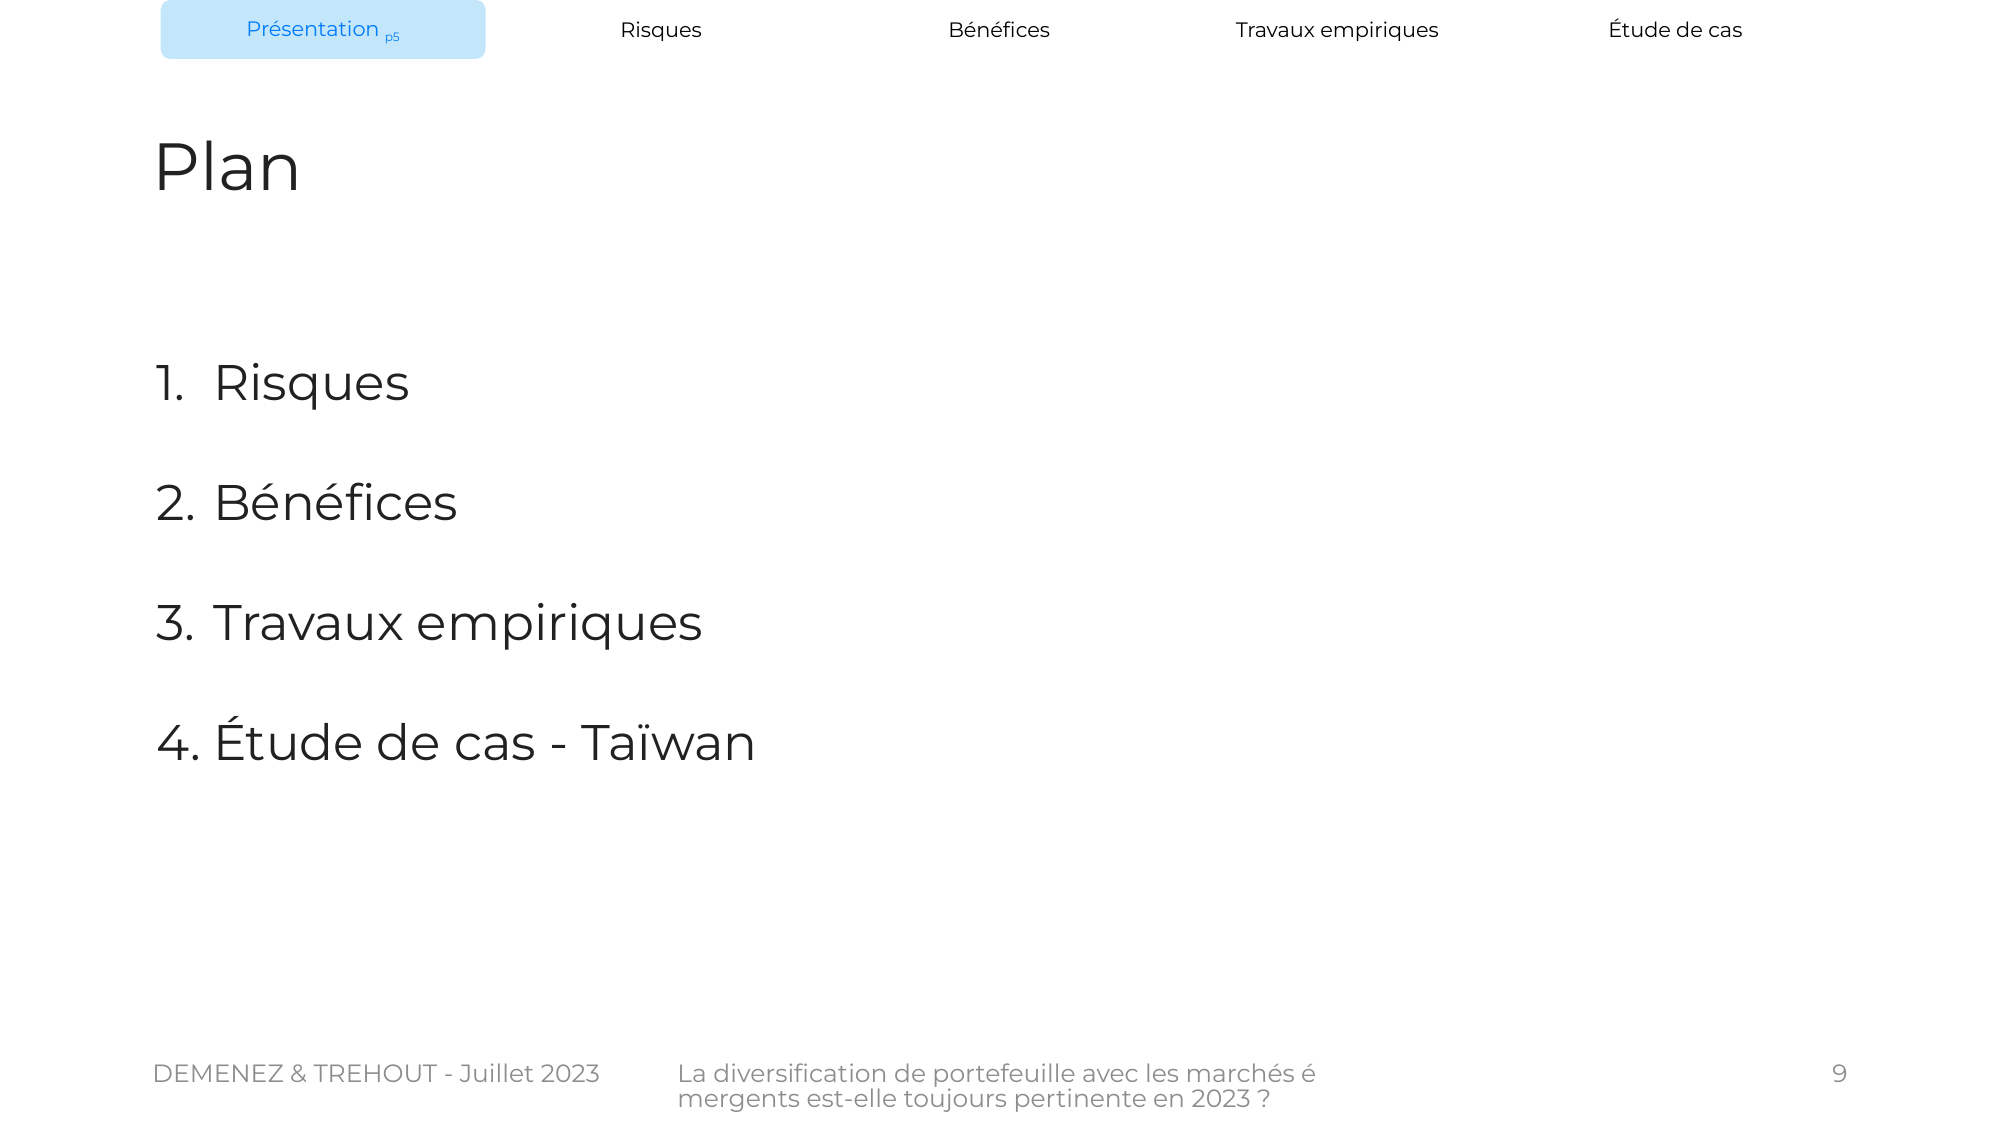

# Plan
Risques

Bénéfices

Travaux empiriques

Étude de cas - Taïwan
DEMENEZ & TREHOUT - Juillet 2023
La diversification de portefeuille avec les marchés émergents est-elle toujours pertinente en 2023 ?
9